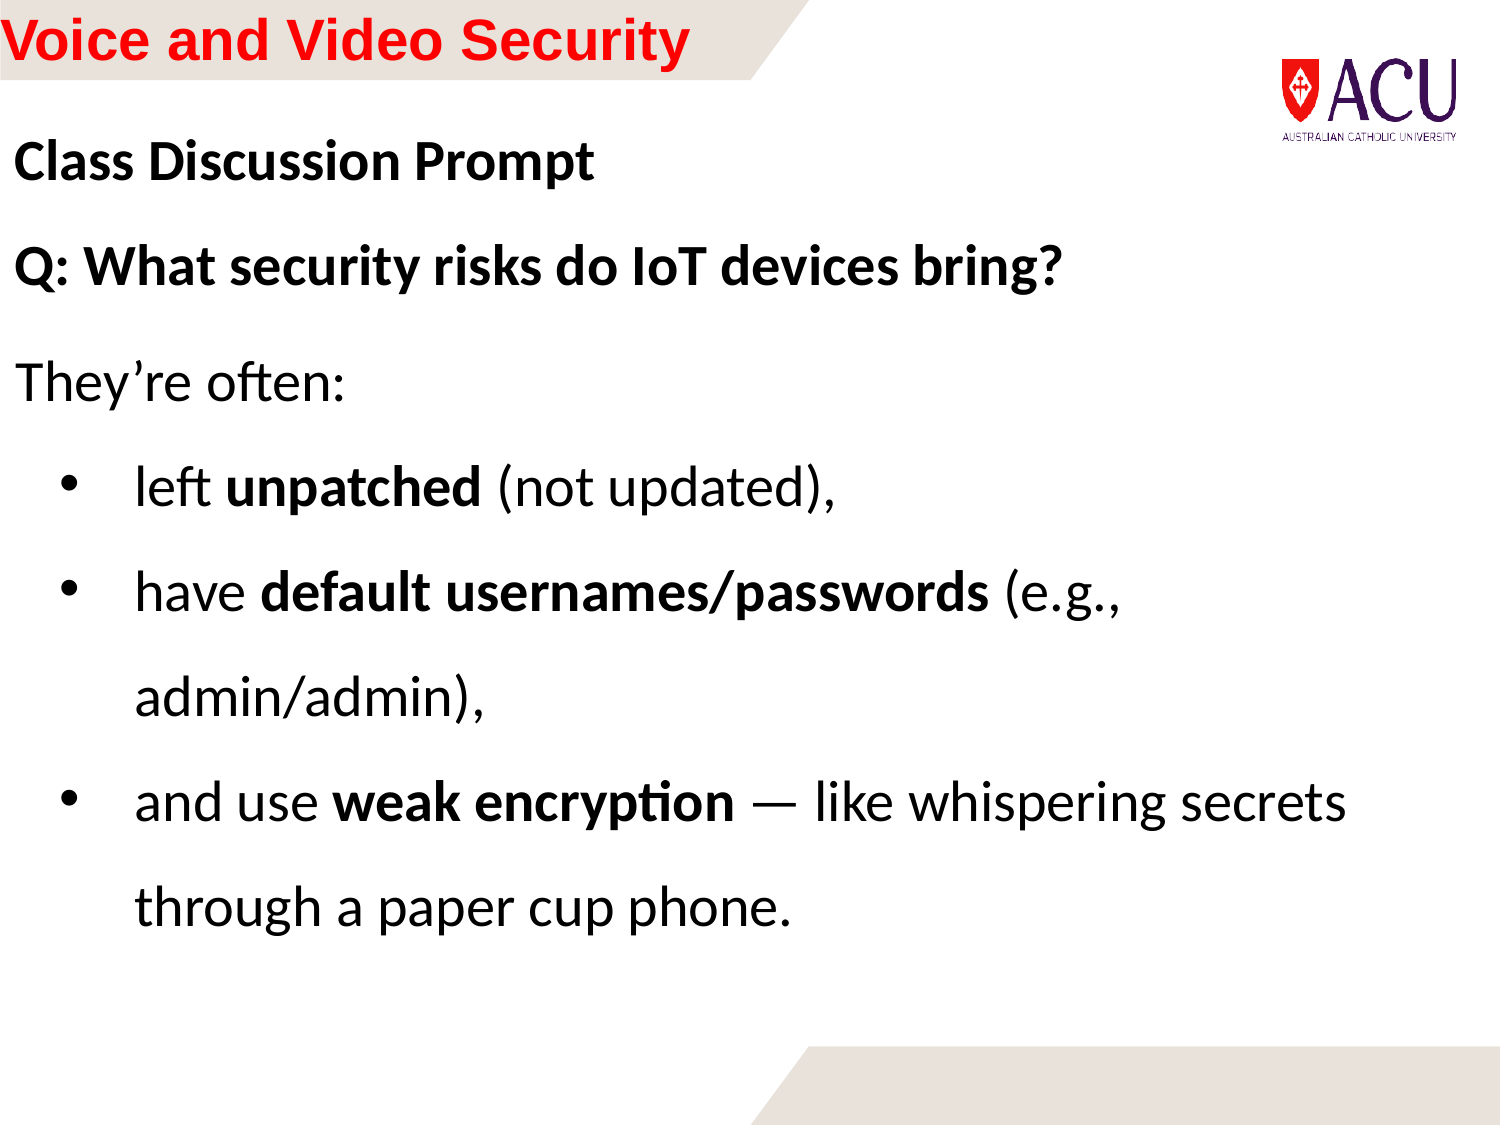

# Voice and Video Security
Class Discussion Prompt
Q: What security risks do IoT devices bring?
They’re often:
left unpatched (not updated),
have default usernames/passwords (e.g., admin/admin),
and use weak encryption — like whispering secrets through a paper cup phone.